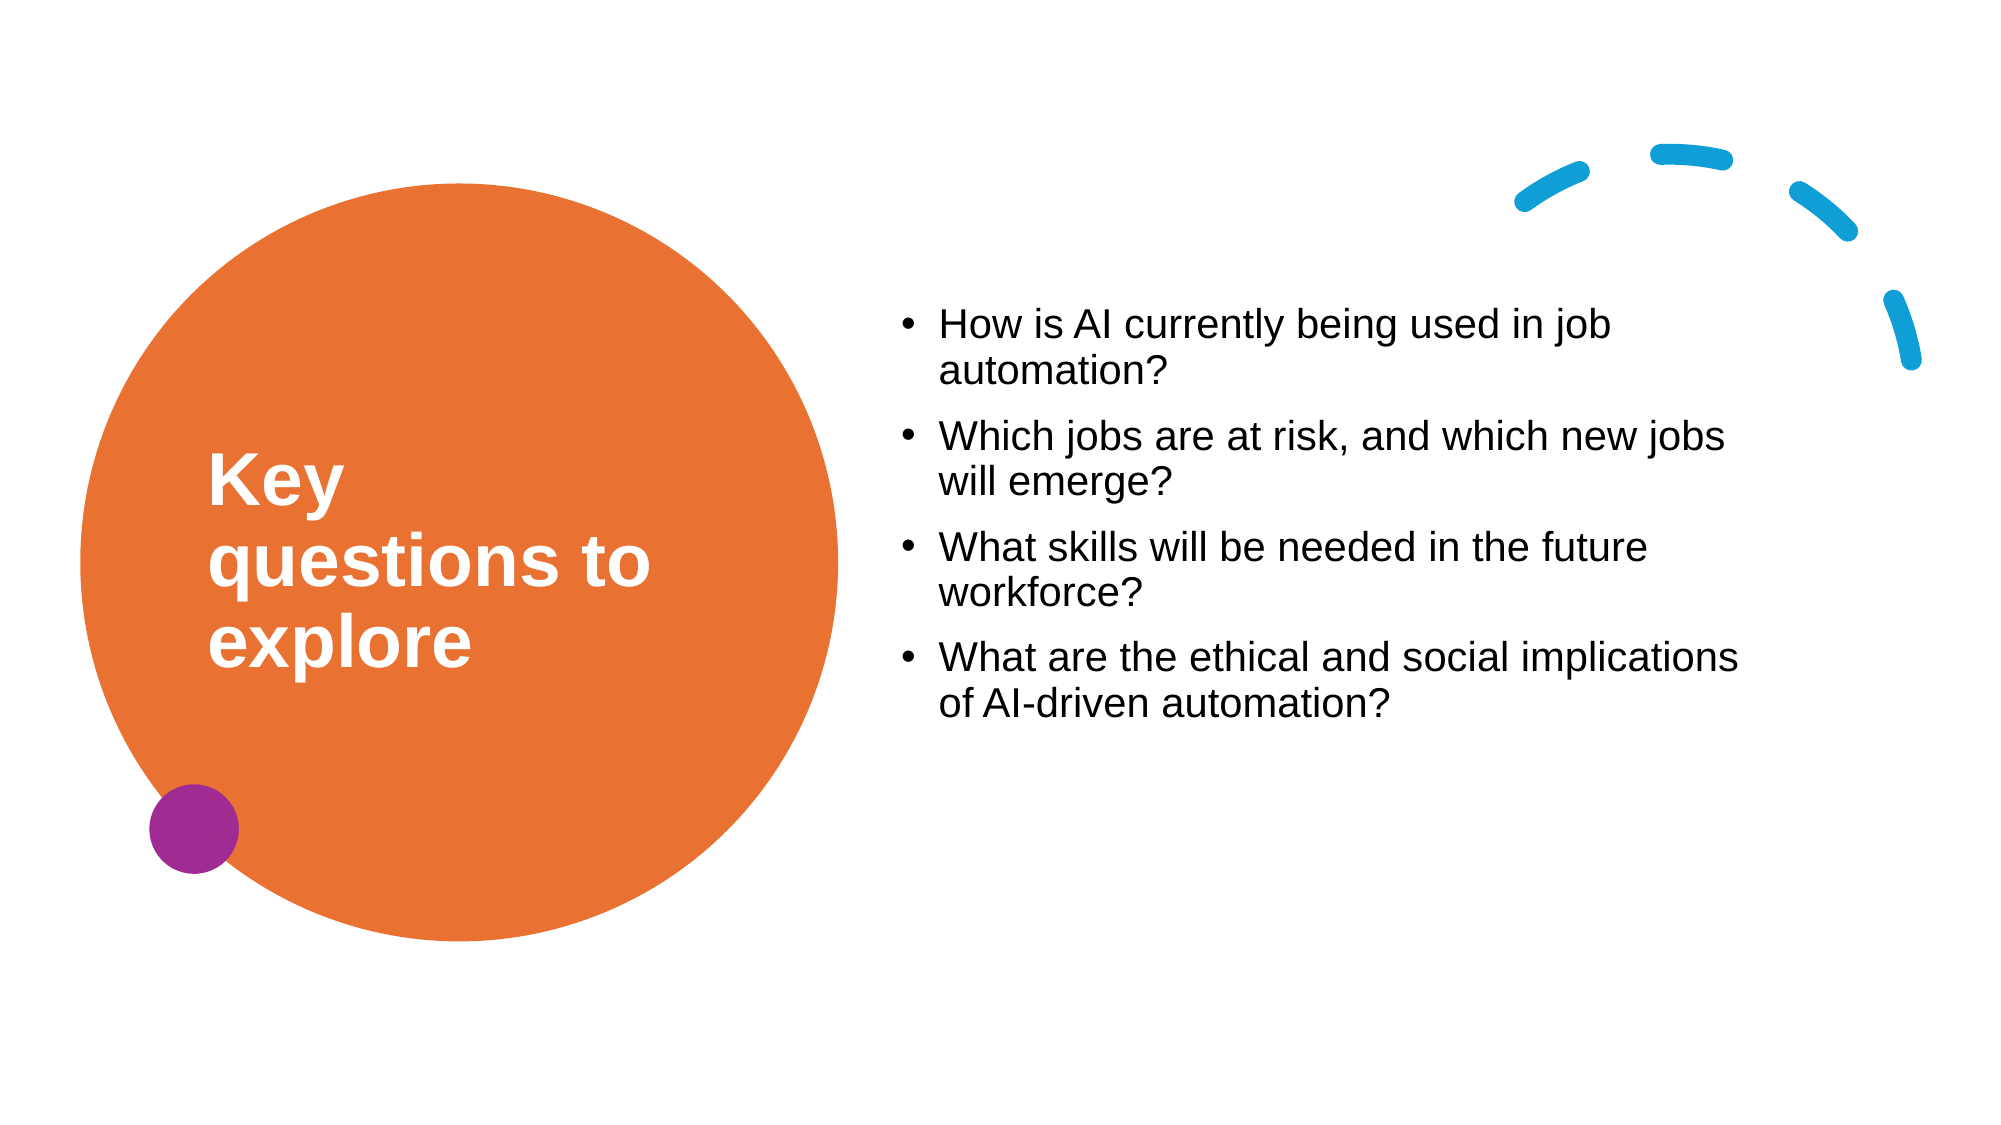

# Key questions to explore
How is AI currently being used in job automation?
Which jobs are at risk, and which new jobs will emerge?
What skills will be needed in the future workforce?
What are the ethical and social implications of AI-driven automation?